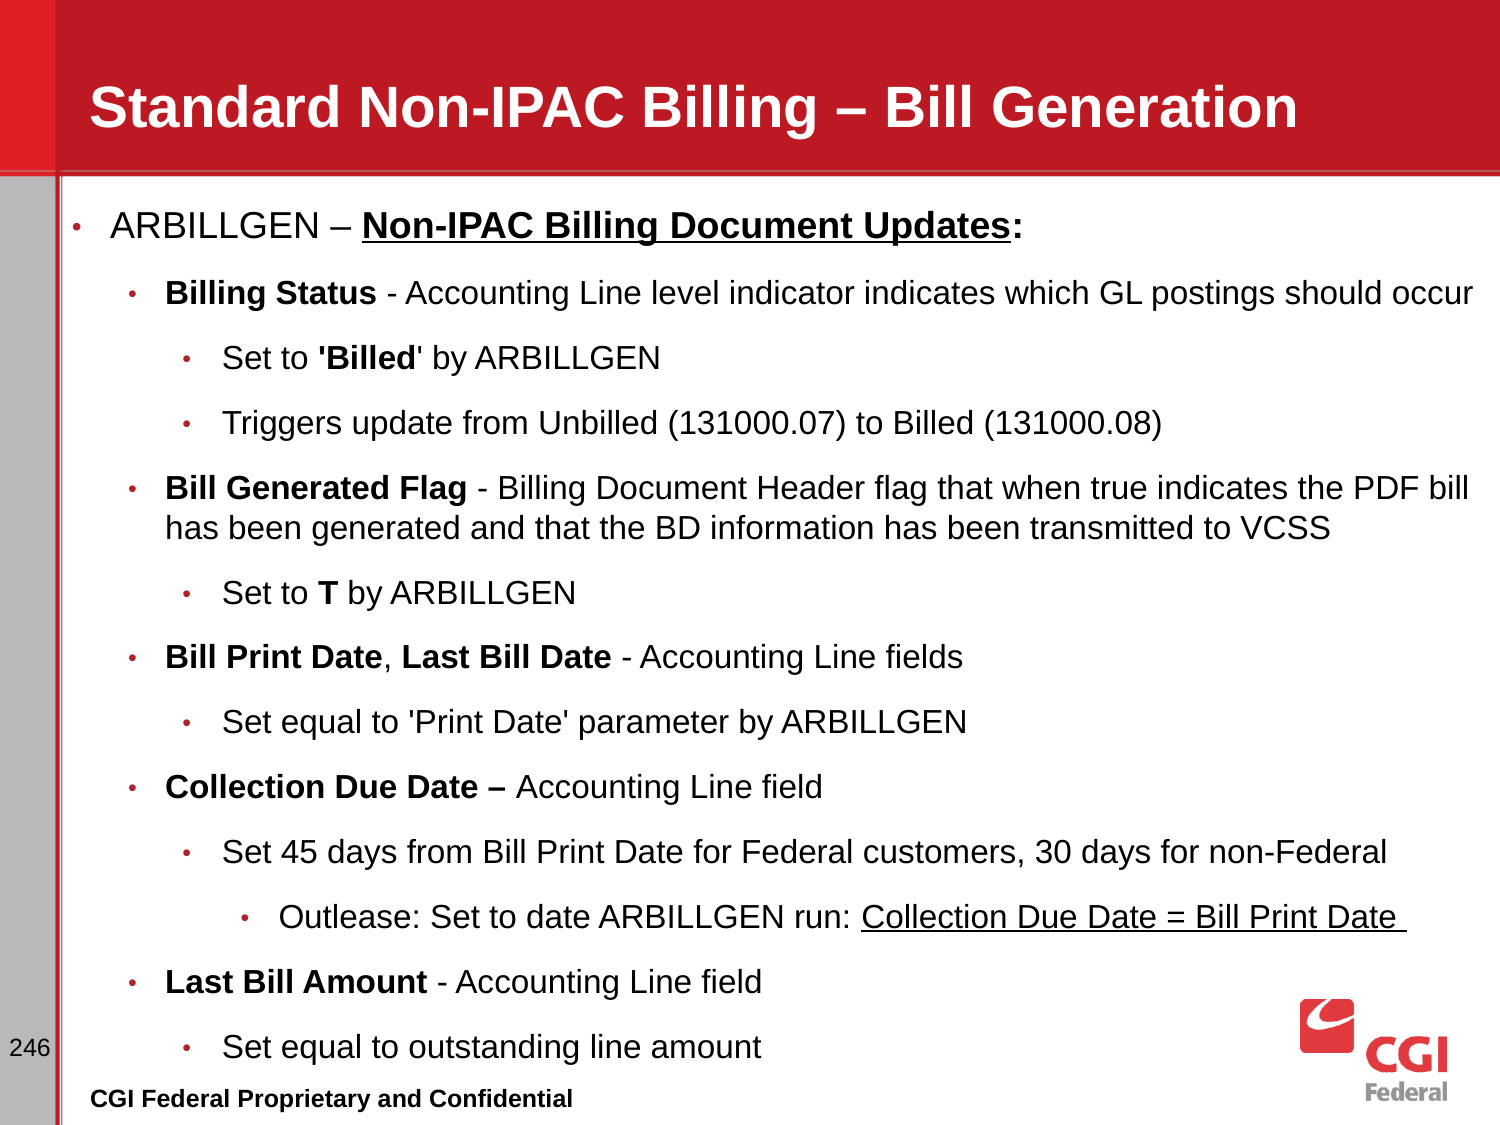

# Standard Non-IPAC Billing – Bill Generation
ARBILLGEN – Non-IPAC Billing Document Updates:
Billing Status - Accounting Line level indicator indicates which GL postings should occur
Set to 'Billed' by ARBILLGEN
Triggers update from Unbilled (131000.07) to Billed (131000.08)
Bill Generated Flag - Billing Document Header flag that when true indicates the PDF bill has been generated and that the BD information has been transmitted to VCSS
Set to T by ARBILLGEN
Bill Print Date, Last Bill Date - Accounting Line fields
Set equal to 'Print Date' parameter by ARBILLGEN
Collection Due Date – Accounting Line field
Set 45 days from Bill Print Date for Federal customers, 30 days for non-Federal
Outlease: Set to date ARBILLGEN run: Collection Due Date = Bill Print Date
Last Bill Amount - Accounting Line field
Set equal to outstanding line amount

246
CGI Federal Proprietary and Confidential